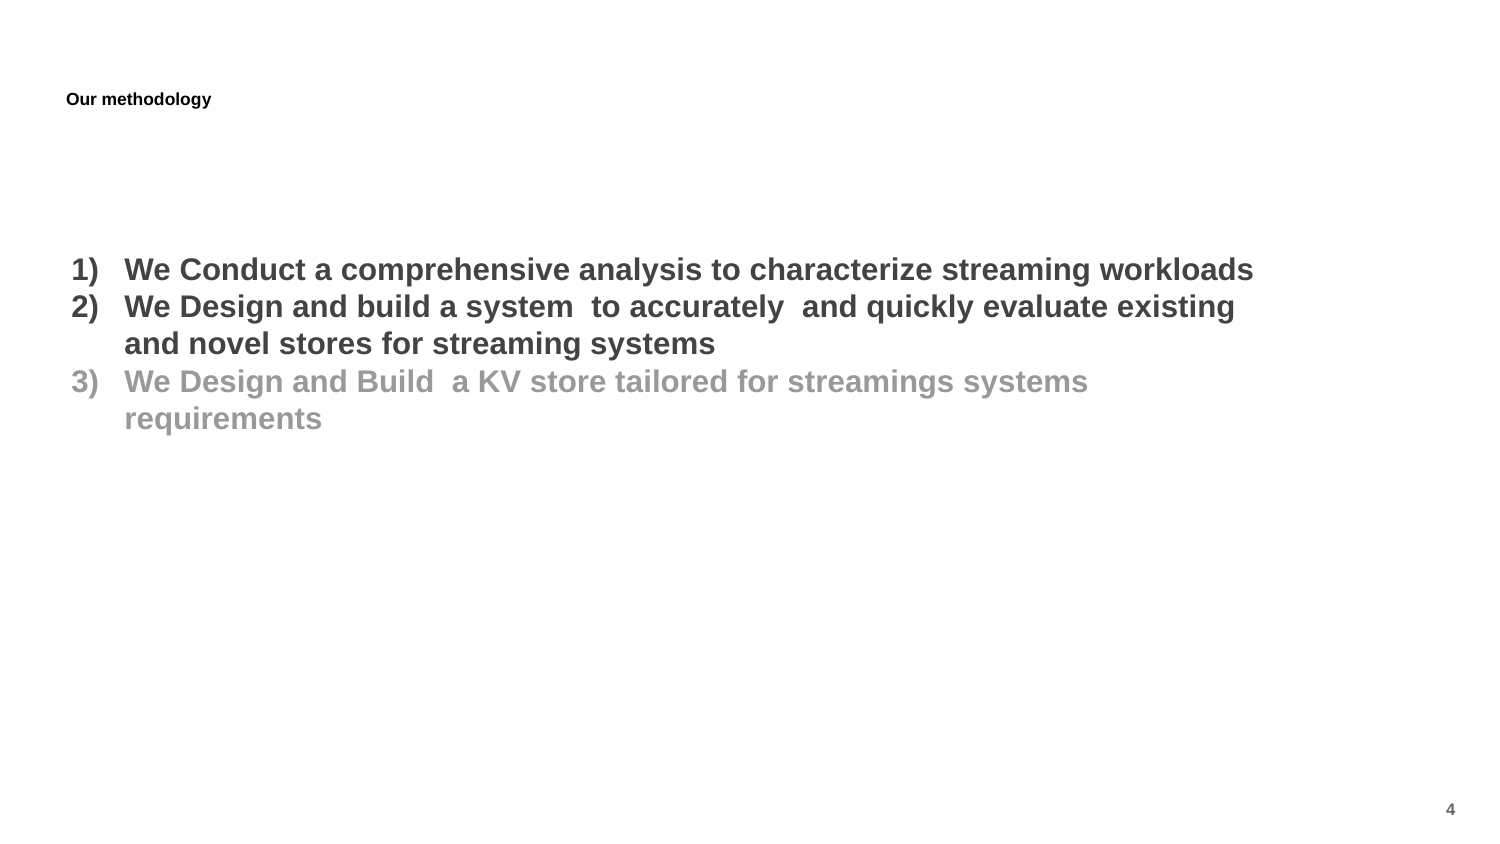

# Our methodology

We Conduct a comprehensive analysis to characterize streaming workloads
We Design and build a system  to accurately  and quickly evaluate existing and novel stores for streaming systems
We Design and Build  a KV store tailored for streamings systems requirements
4